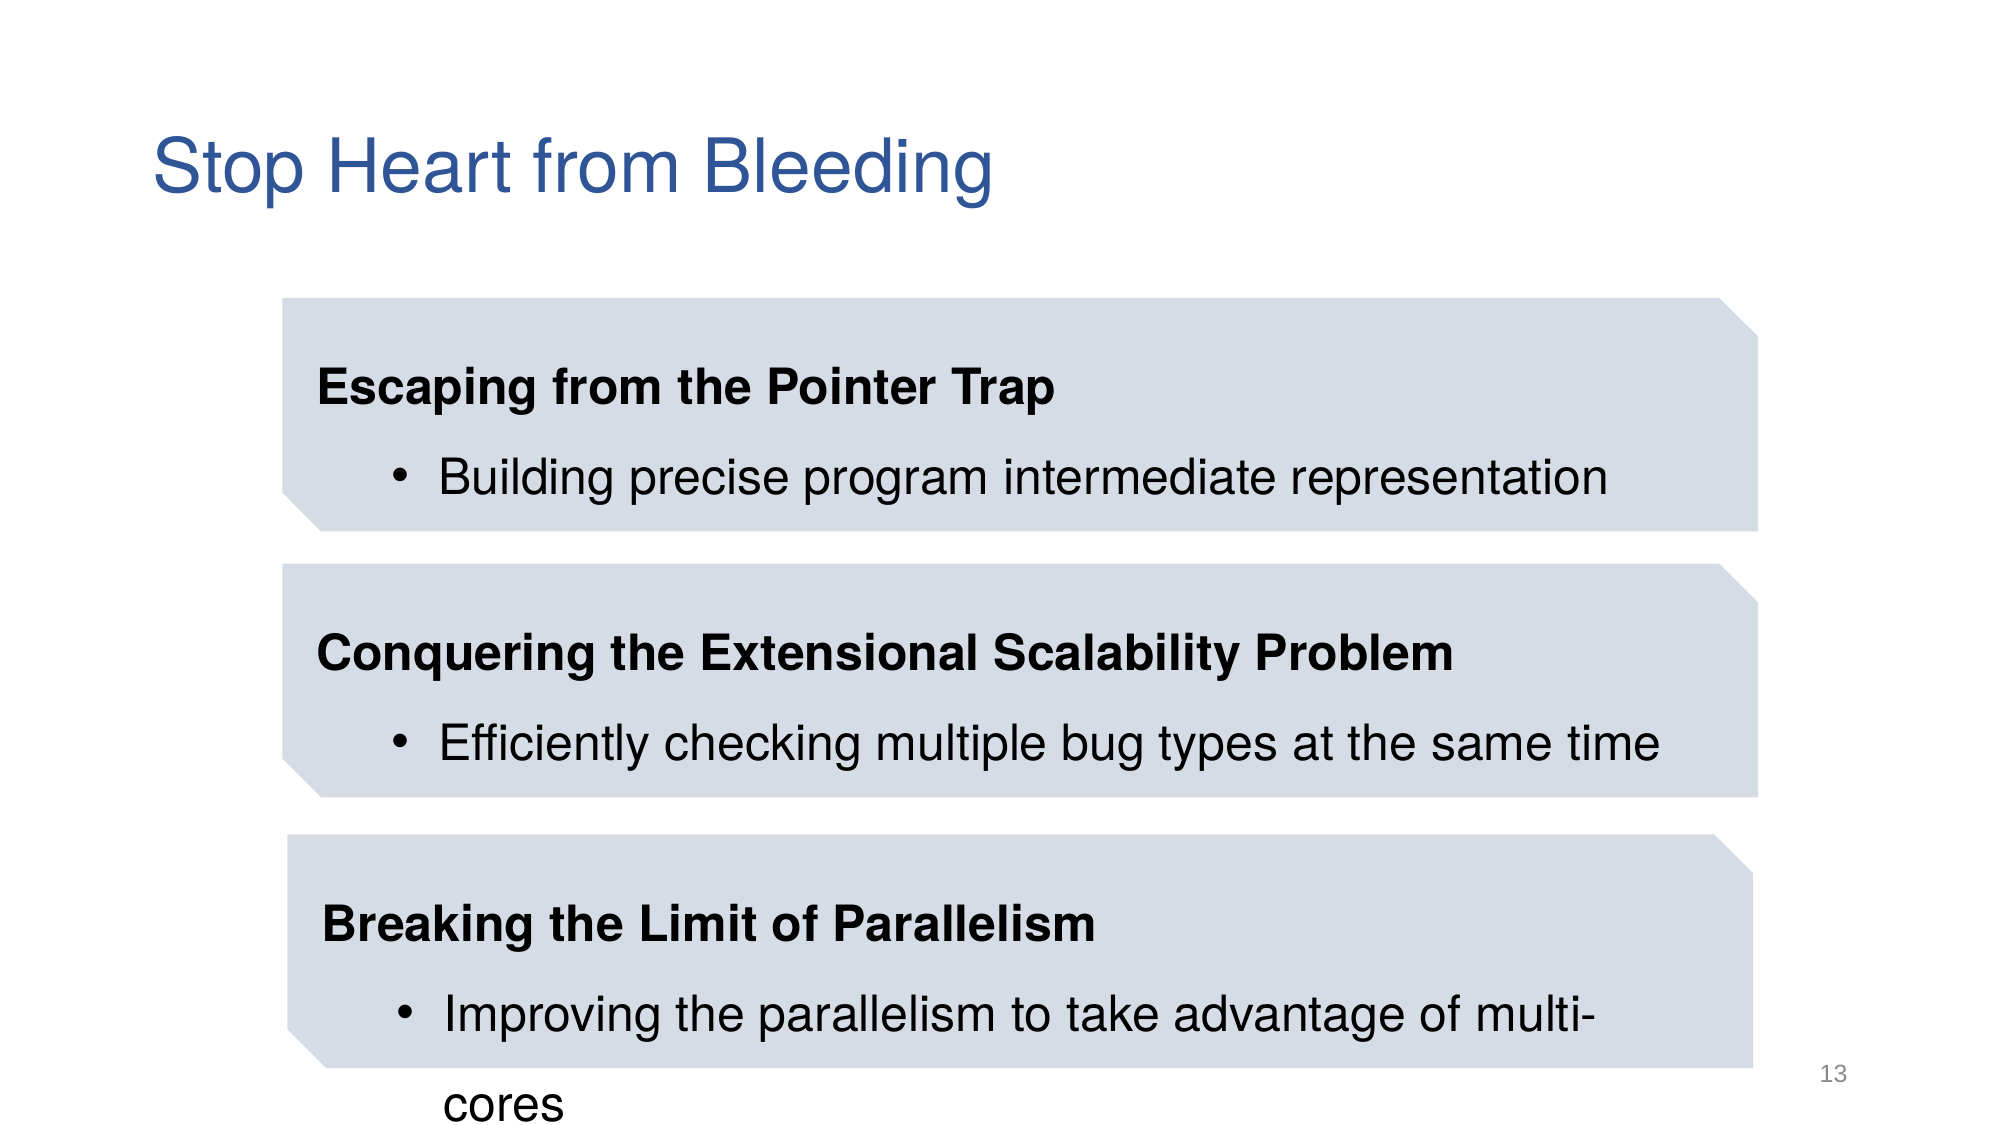

# Stop Heart from Bleeding
Escaping from the Pointer Trap
Building precise program intermediate representation
Conquering the Extensional Scalability Problem
Efficiently checking multiple bug types at the same time
Breaking the Limit of Parallelism
Improving the parallelism to take advantage of multi-cores
13